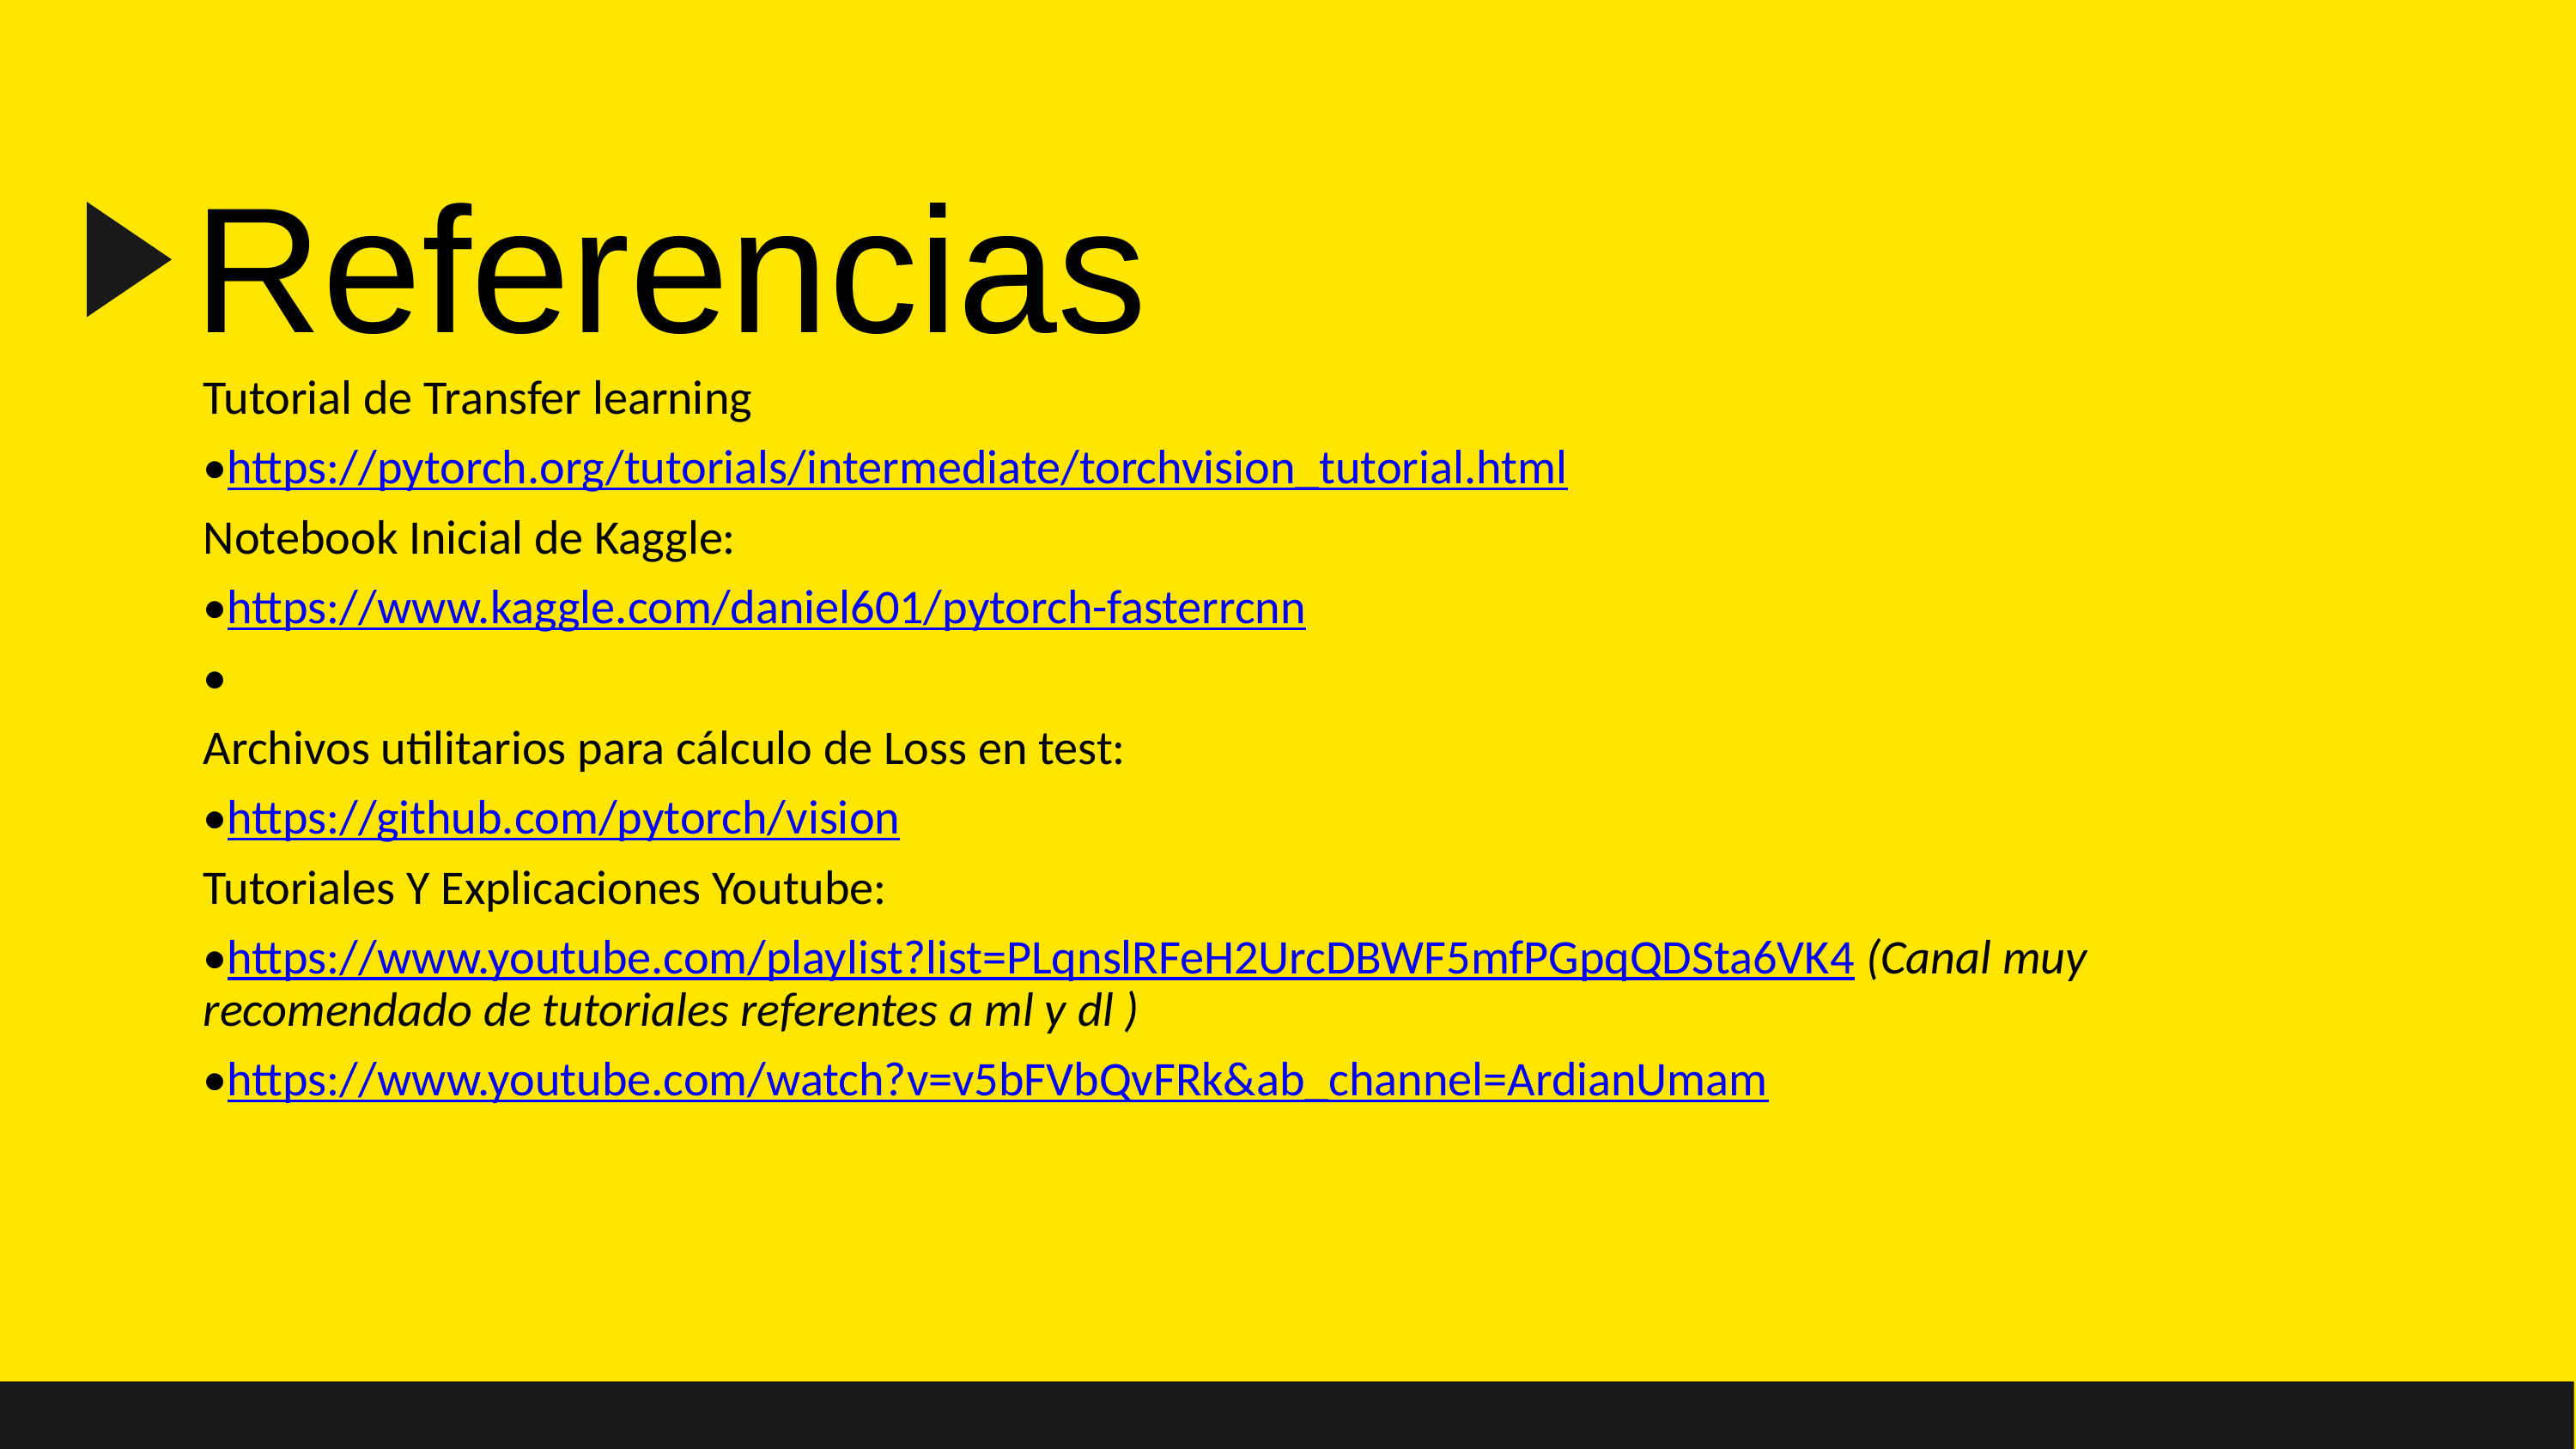

Referencias

Tutorial de Transfer learning
•https://pytorch.org/tutorials/intermediate/torchvision_tutorial.html
Notebook Inicial de Kaggle:
•https://www.kaggle.com/daniel601/pytorch-fasterrcnn
•
Archivos utilitarios para cálculo de Loss en test:
•https://github.com/pytorch/vision
Tutoriales Y Explicaciones Youtube:
•https://www.youtube.com/playlist?list=PLqnslRFeH2UrcDBWF5mfPGpqQDSta6VK4 (Canal muy recomendado de tutoriales referentes a ml y dl )
•https://www.youtube.com/watch?v=v5bFVbQvFRk&ab_channel=ArdianUmam